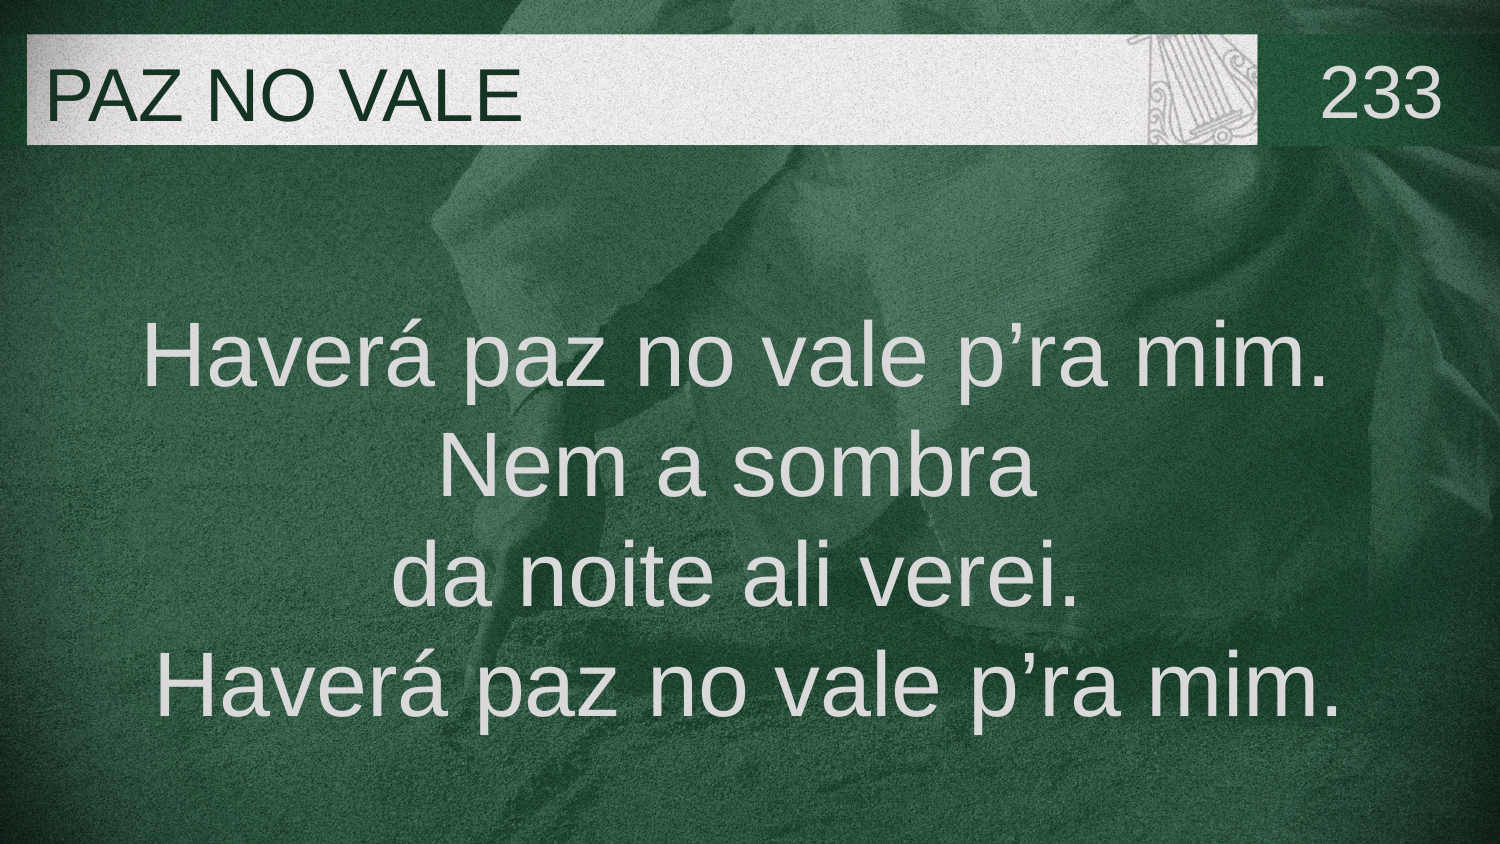

# PAZ NO VALE
233
Haverá paz no vale p’ra mim.
Nem a sombra
da noite ali verei.
Haverá paz no vale p’ra mim.